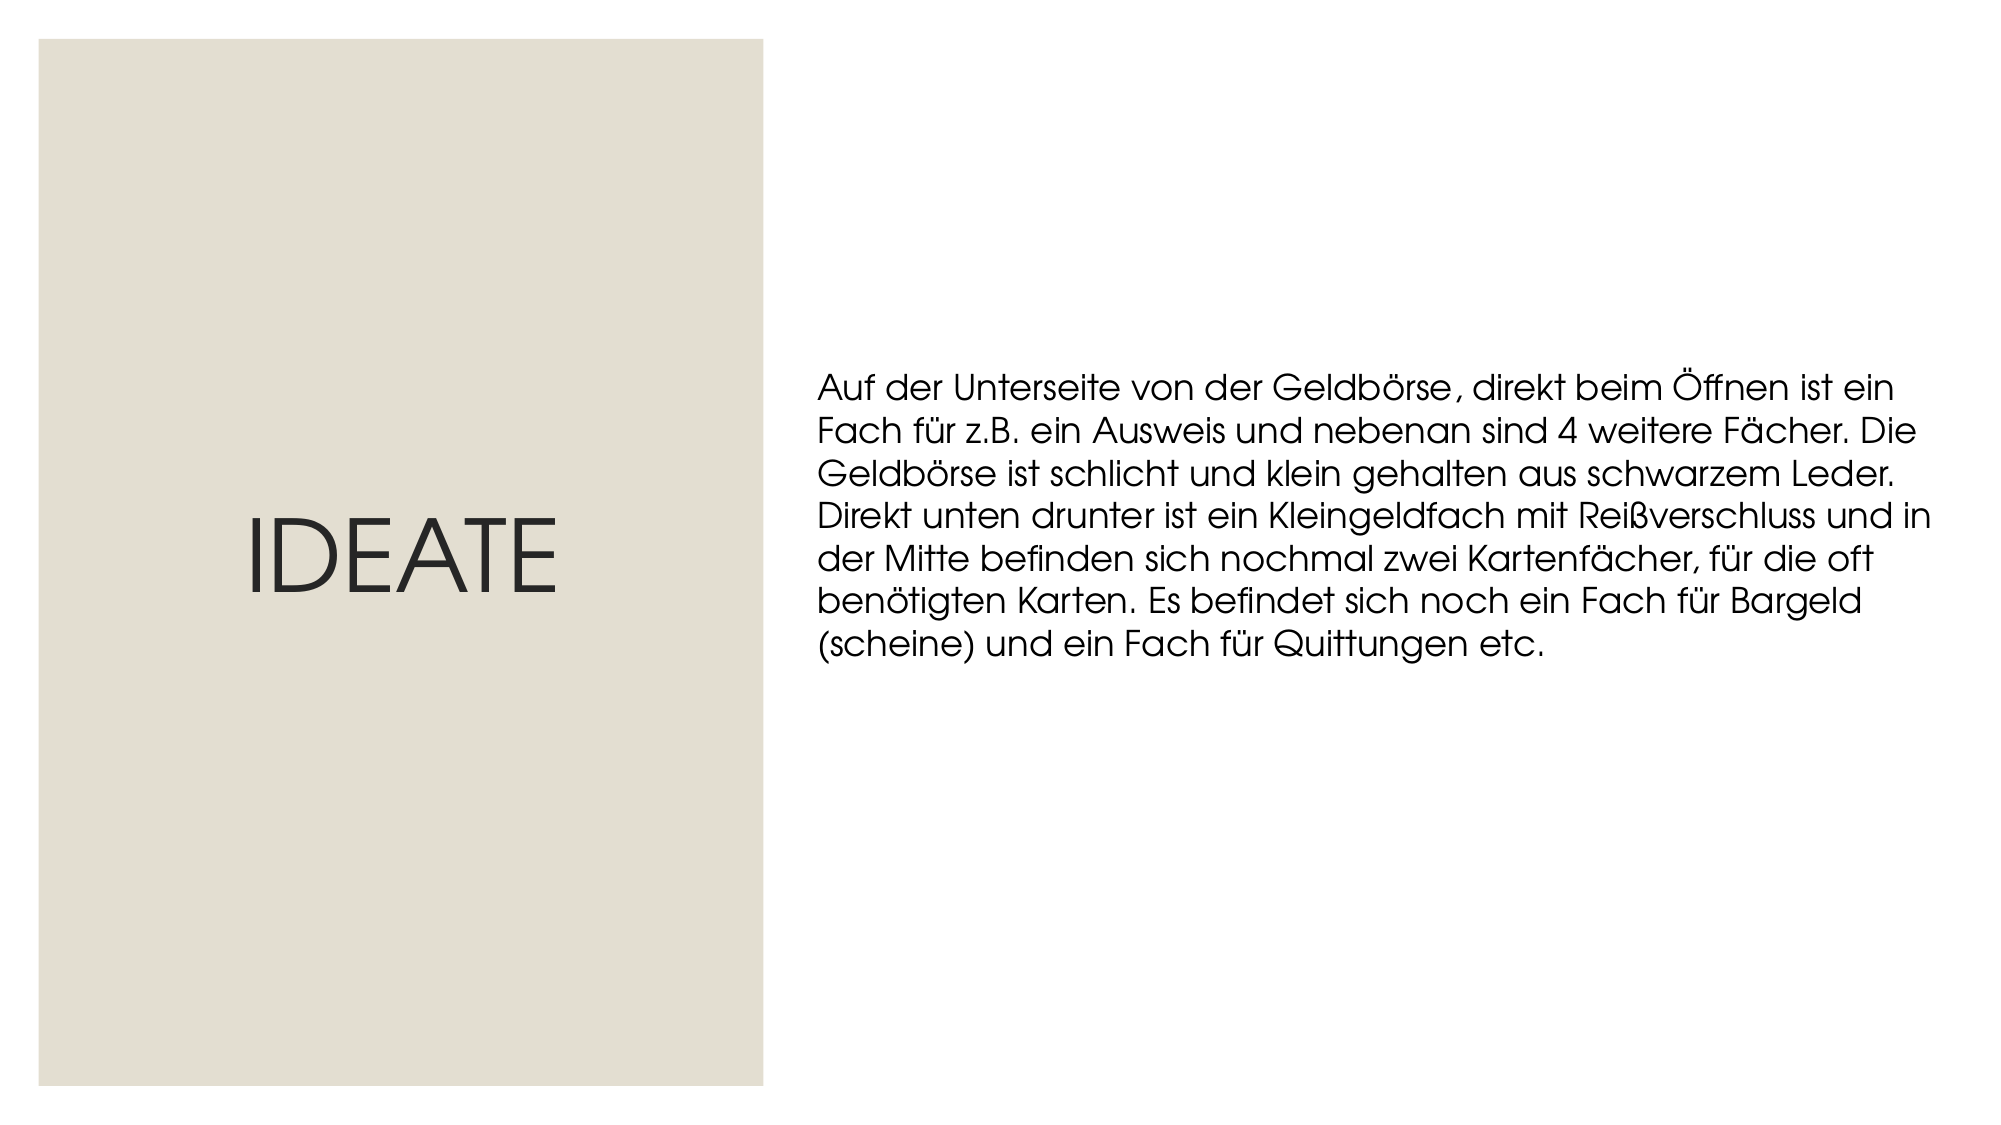

Auf der Unterseite von der Geldbörse, direkt beim Öffnen ist ein Fach für z.B. ein Ausweis und nebenan sind 4 weitere Fächer. Die Geldbörse ist schlicht und klein gehalten aus schwarzem Leder. Direkt unten drunter ist ein Kleingeldfach mit Reißverschluss und in der Mitte befinden sich nochmal zwei Kartenfächer, für die oft benötigten Karten. Es befindet sich noch ein Fach für Bargeld (scheine) und ein Fach für Quittungen etc.

# IDEATE